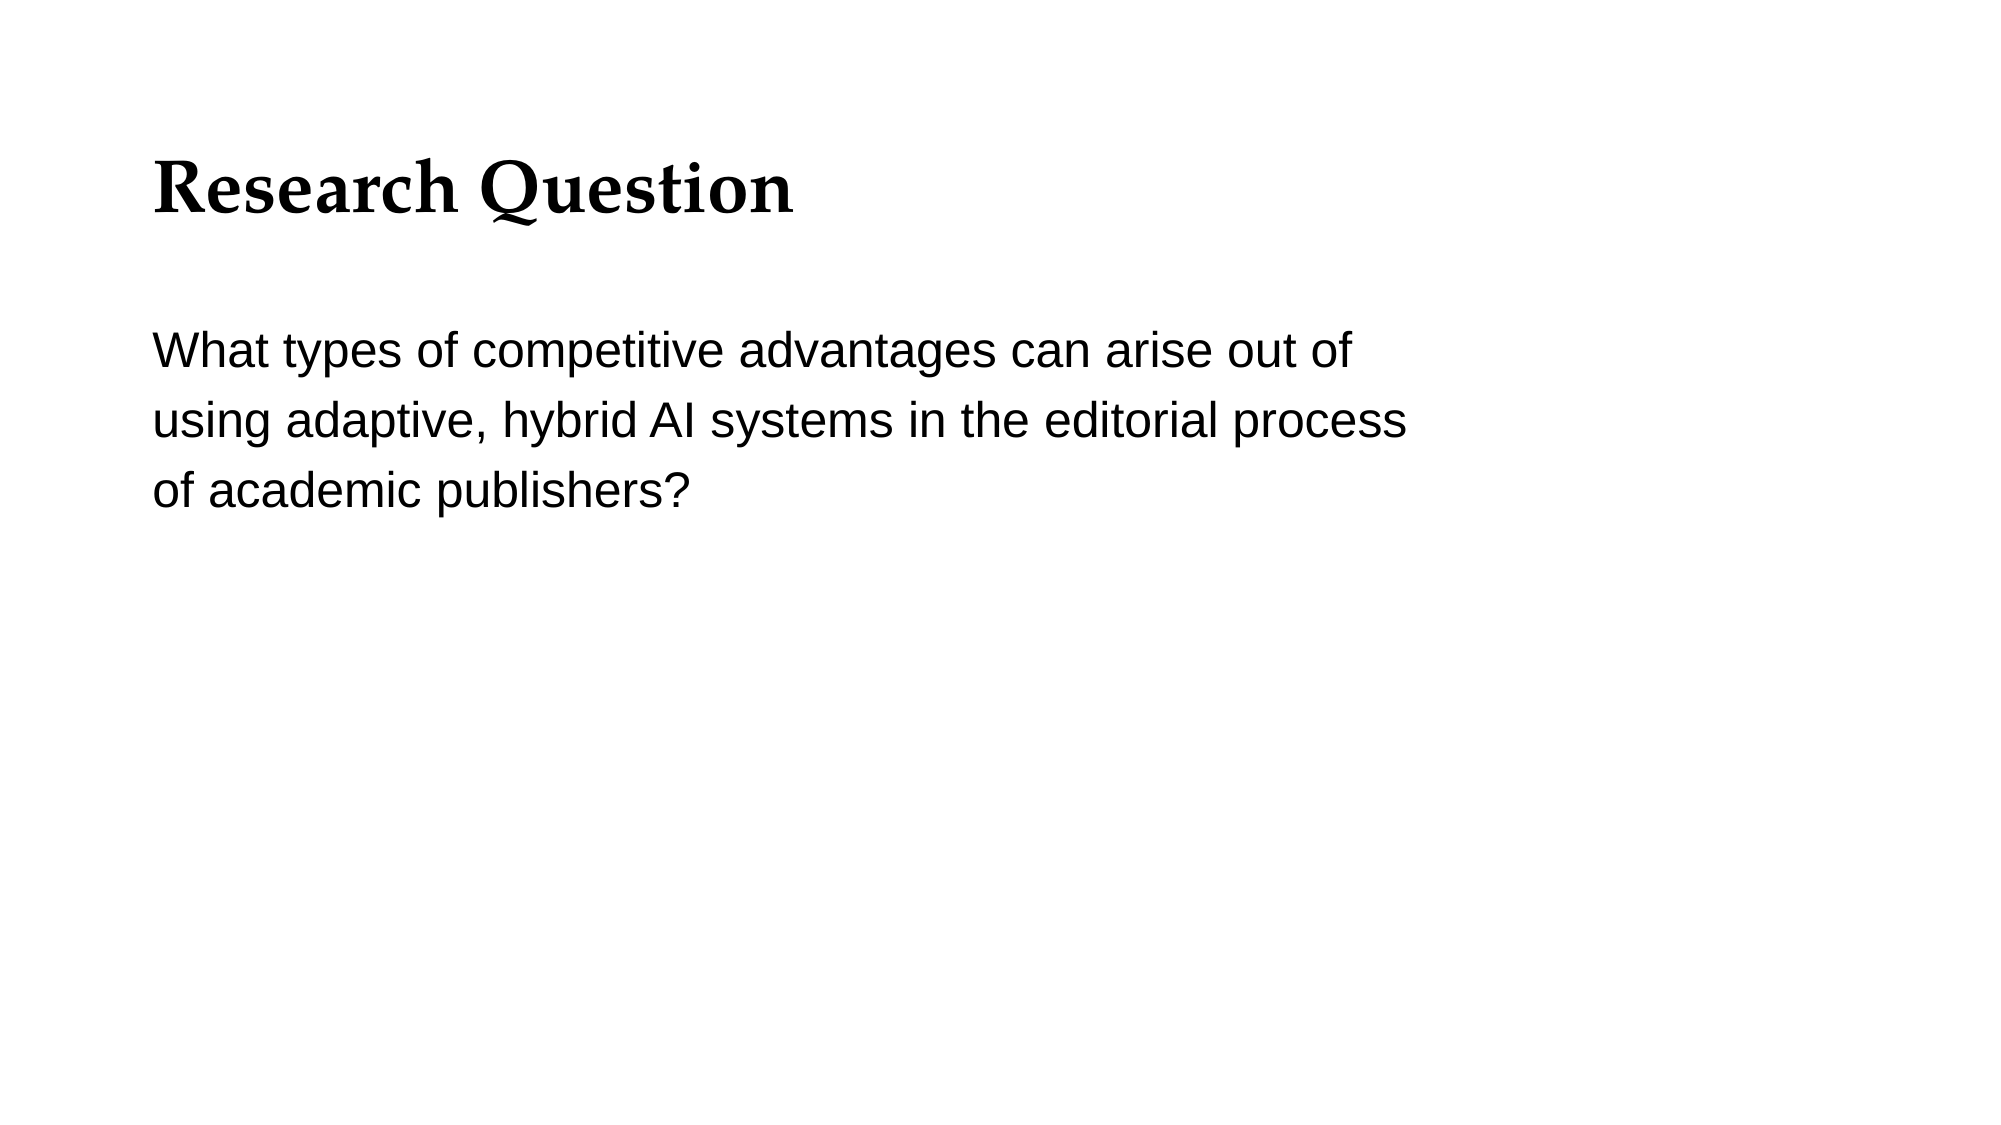

# Research Question
What types of competitive advantages can arise out of
using adaptive, hybrid AI systems in the editorial process
of academic publishers?